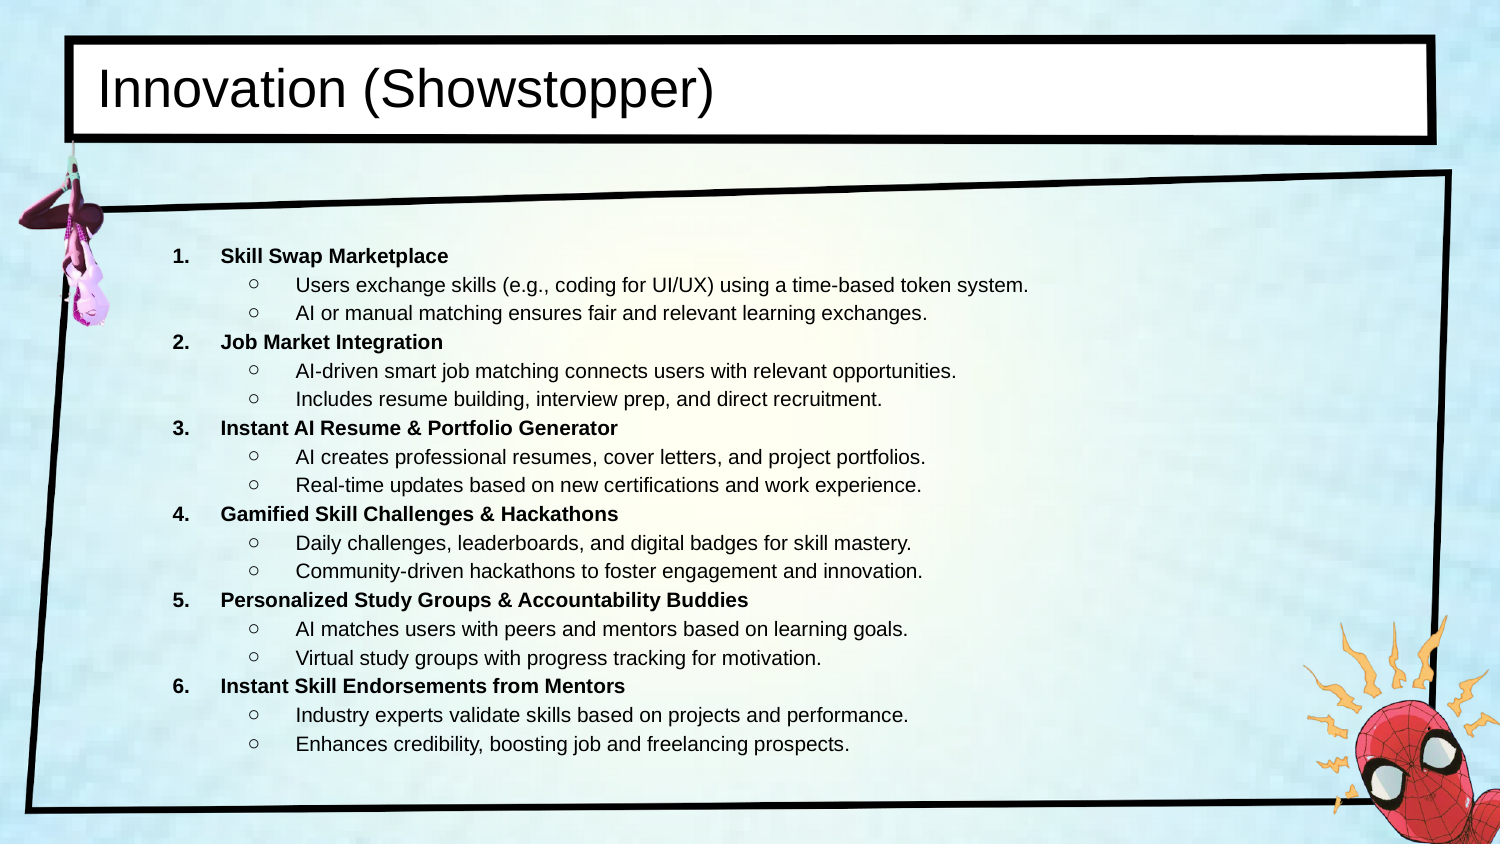

Innovation (Showstopper)
Skill Swap Marketplace
Users exchange skills (e.g., coding for UI/UX) using a time-based token system.
AI or manual matching ensures fair and relevant learning exchanges.
Job Market Integration
AI-driven smart job matching connects users with relevant opportunities.
Includes resume building, interview prep, and direct recruitment.
Instant AI Resume & Portfolio Generator
AI creates professional resumes, cover letters, and project portfolios.
Real-time updates based on new certifications and work experience.
Gamified Skill Challenges & Hackathons
Daily challenges, leaderboards, and digital badges for skill mastery.
Community-driven hackathons to foster engagement and innovation.
Personalized Study Groups & Accountability Buddies
AI matches users with peers and mentors based on learning goals.
Virtual study groups with progress tracking for motivation.
Instant Skill Endorsements from Mentors
Industry experts validate skills based on projects and performance.
Enhances credibility, boosting job and freelancing prospects.